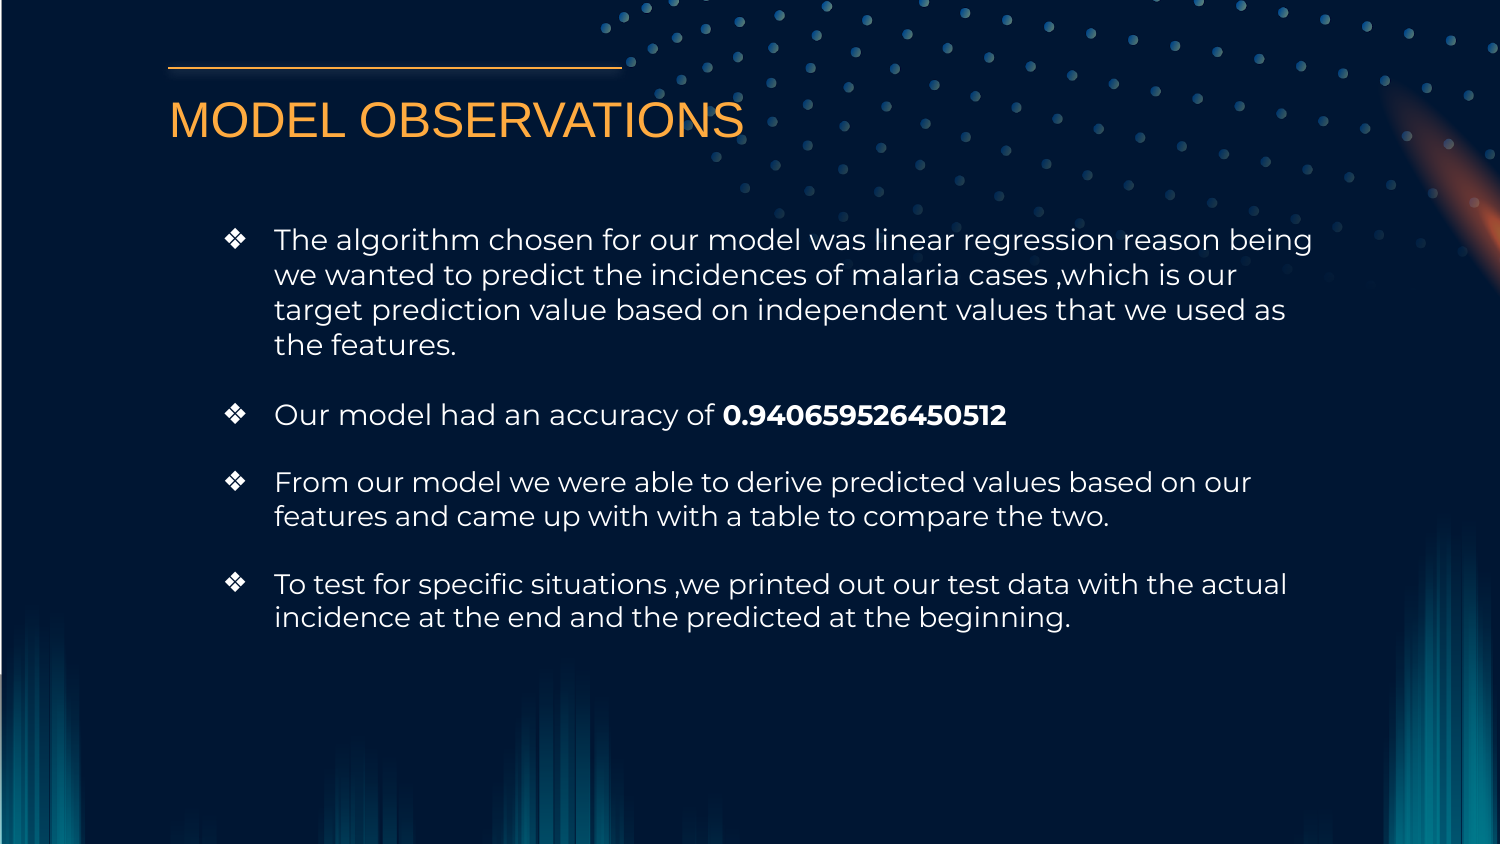

MODEL OBSERVATIONS
The algorithm chosen for our model was linear regression reason being we wanted to predict the incidences of malaria cases ,which is our target prediction value based on independent values that we used as the features.

Our model had an accuracy of 0.940659526450512

From our model we were able to derive predicted values based on our features and came up with with a table to compare the two.

To test for specific situations ,we printed out our test data with the actual incidence at the end and the predicted at the beginning.